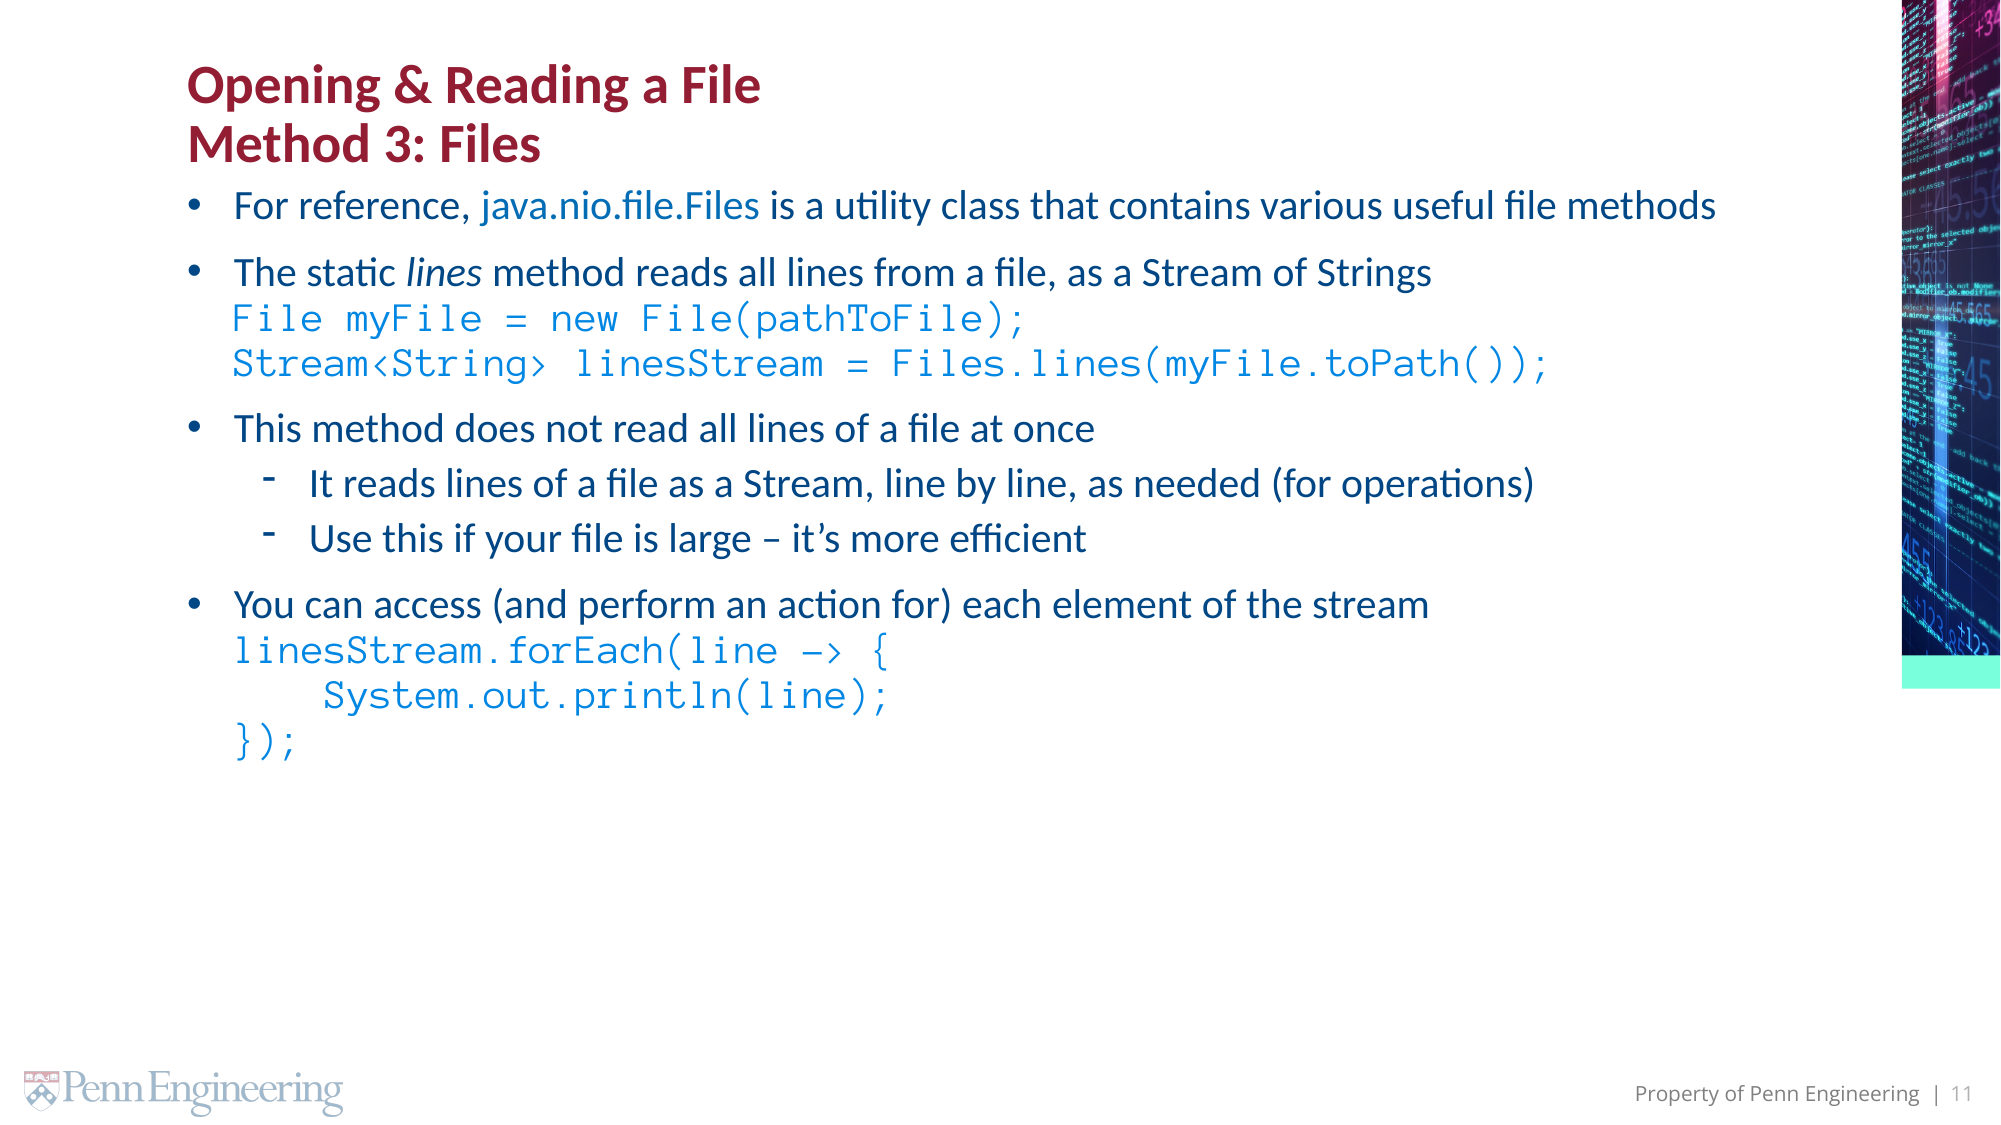

# Opening & Reading a File Method 3: Files
For reference, java.nio.file.Files is a utility class that contains various useful file methods
The static lines method reads all lines from a file, as a Stream of Strings
File myFile = new File(pathToFile);
Stream<String> linesStream = Files.lines(myFile.toPath());
This method does not read all lines of a file at once
It reads lines of a file as a Stream, line by line, as needed (for operations)
Use this if your file is large – it’s more efficient
You can access (and perform an action for) each element of the stream
linesStream.forEach(line -> {
    System.out.println(line);
});
11